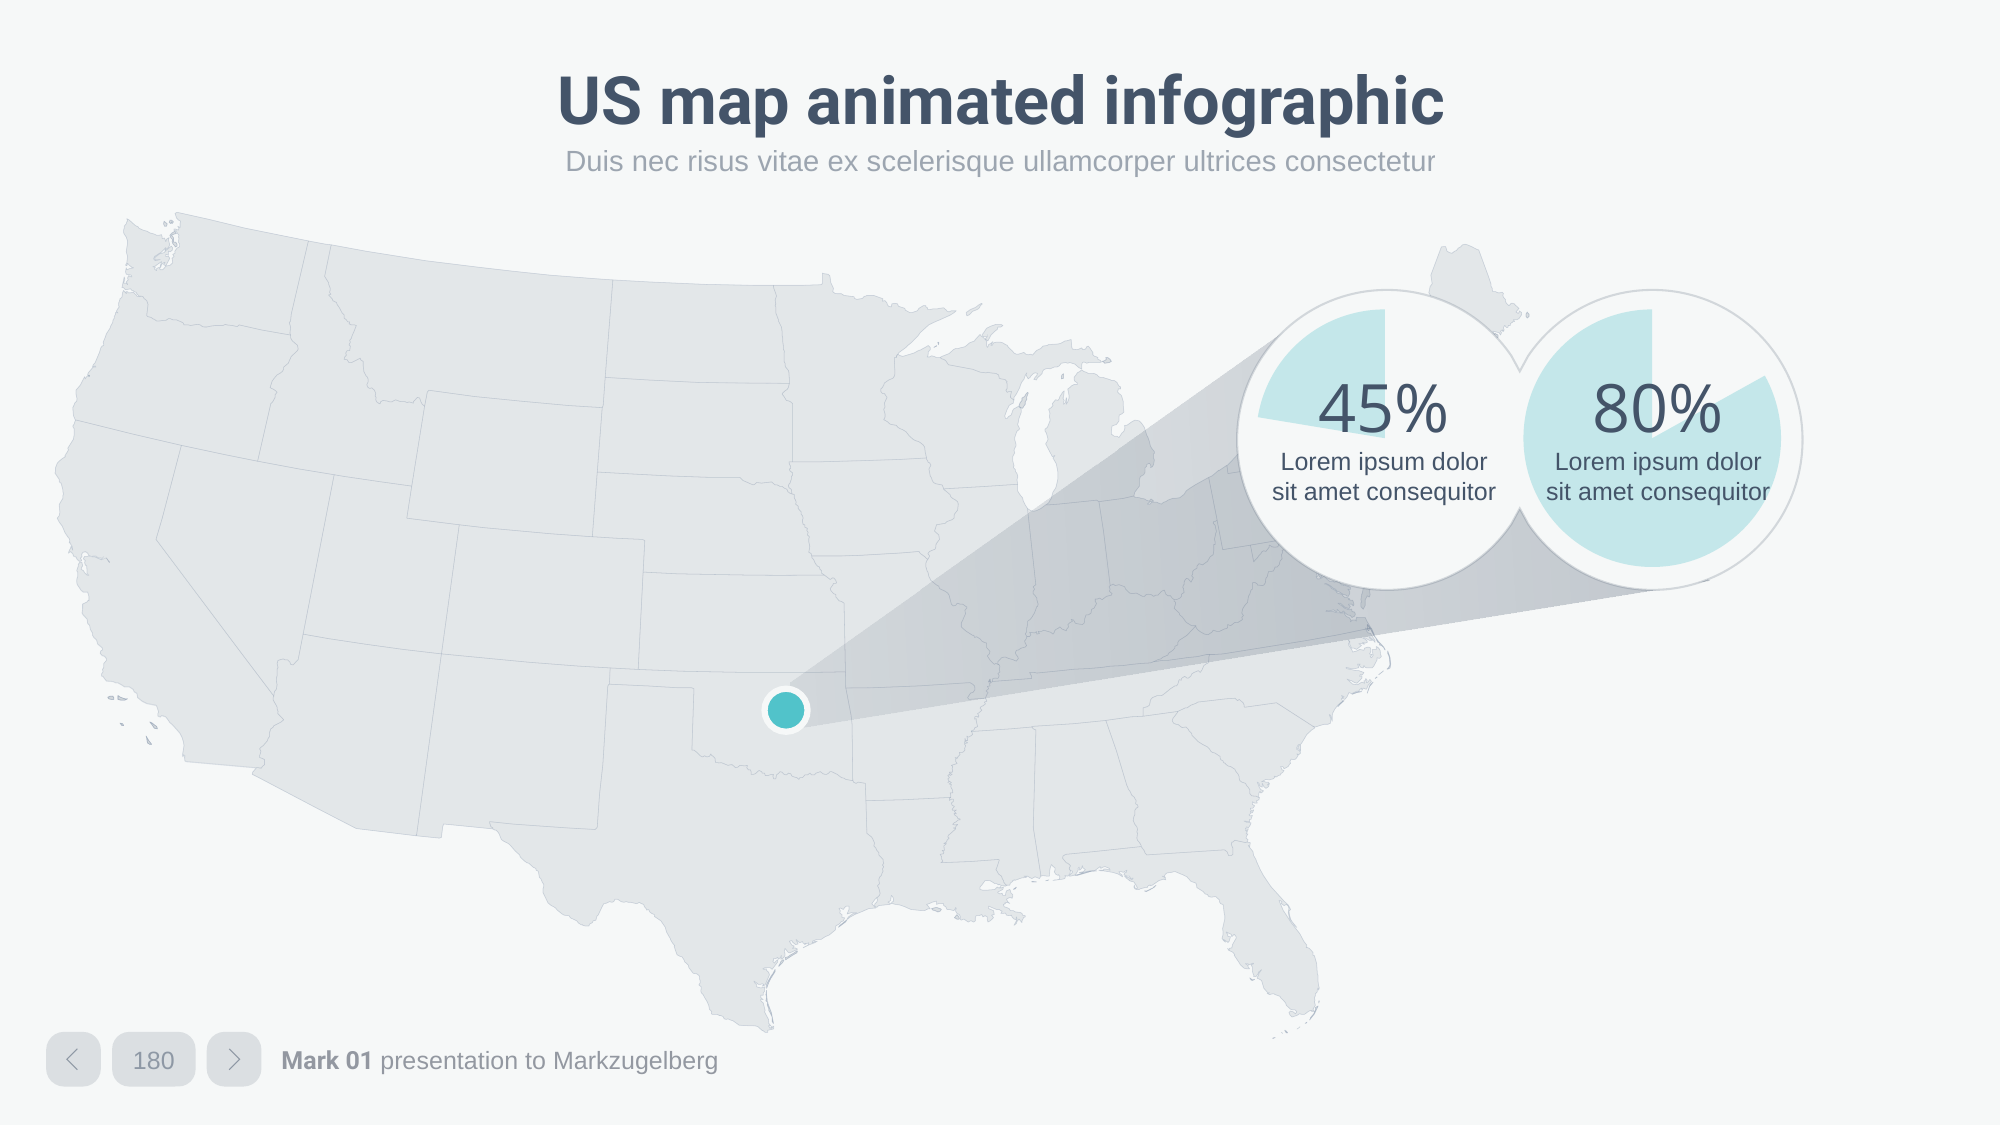

# US map animated infographic
Duis nec risus vitae ex scelerisque ullamcorper ultrices consectetur

45%
Lorem ipsum dolor sit amet consequitor
80%
Lorem ipsum dolor sit amet consequitor